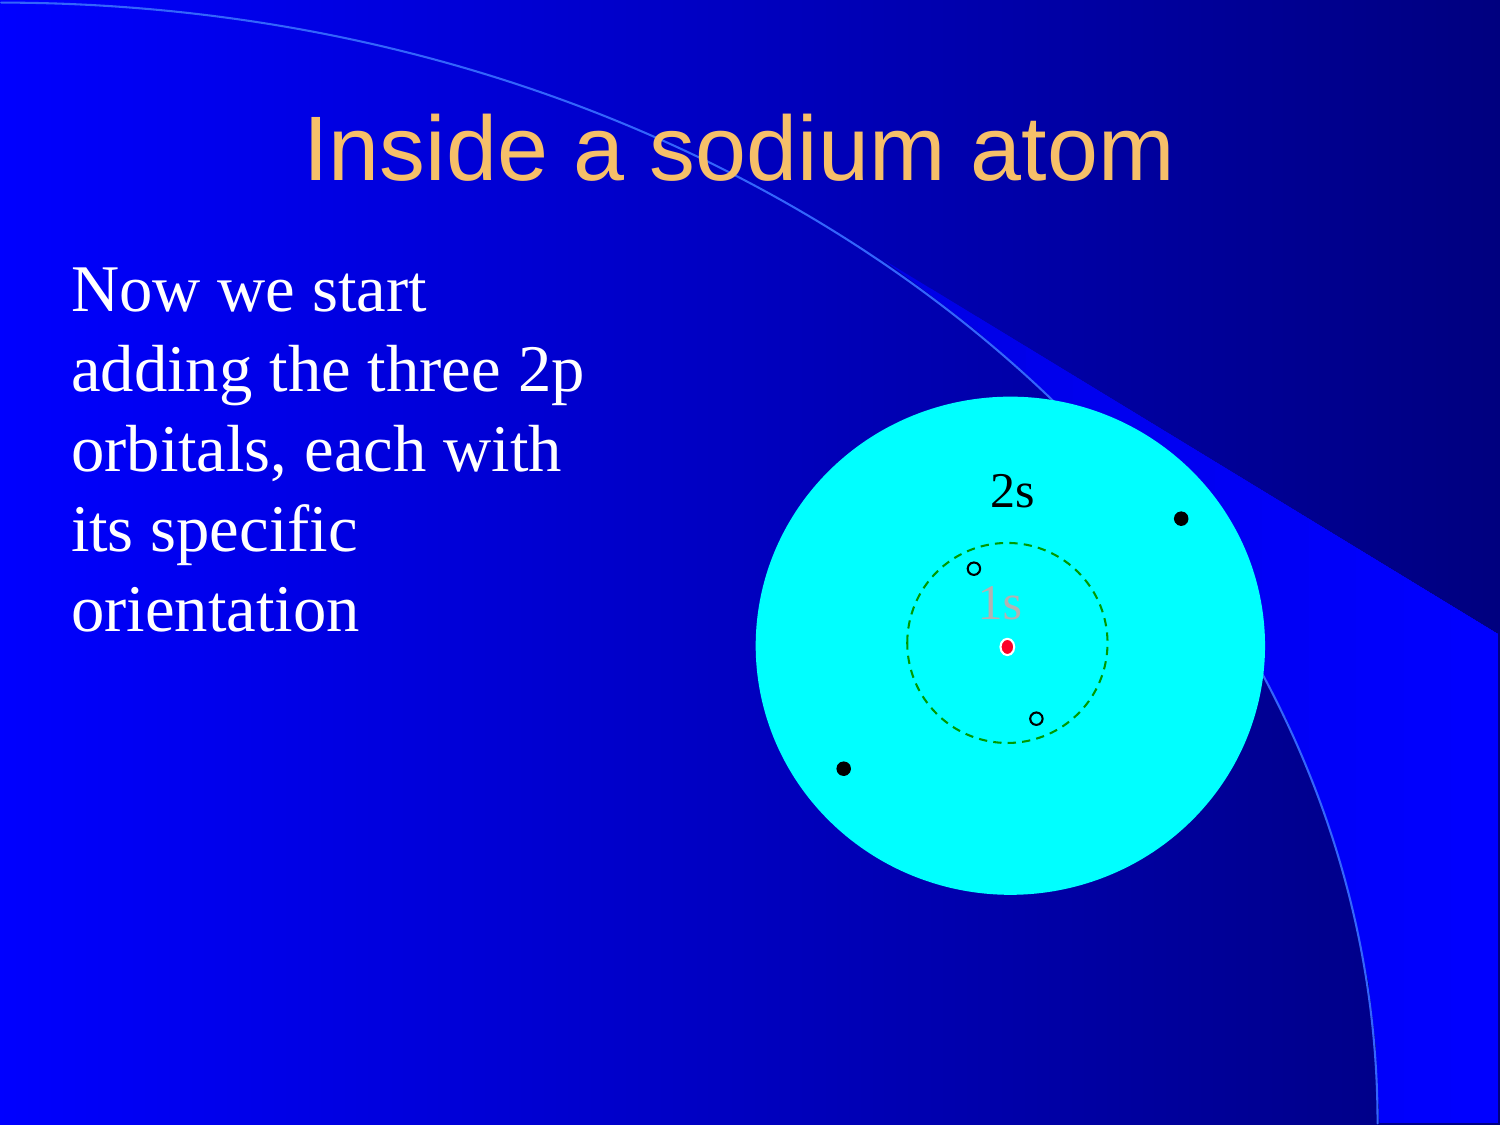

Inside a sodium atom
Now we start adding the three 2p orbitals, each with its specific orientation

2s

1s